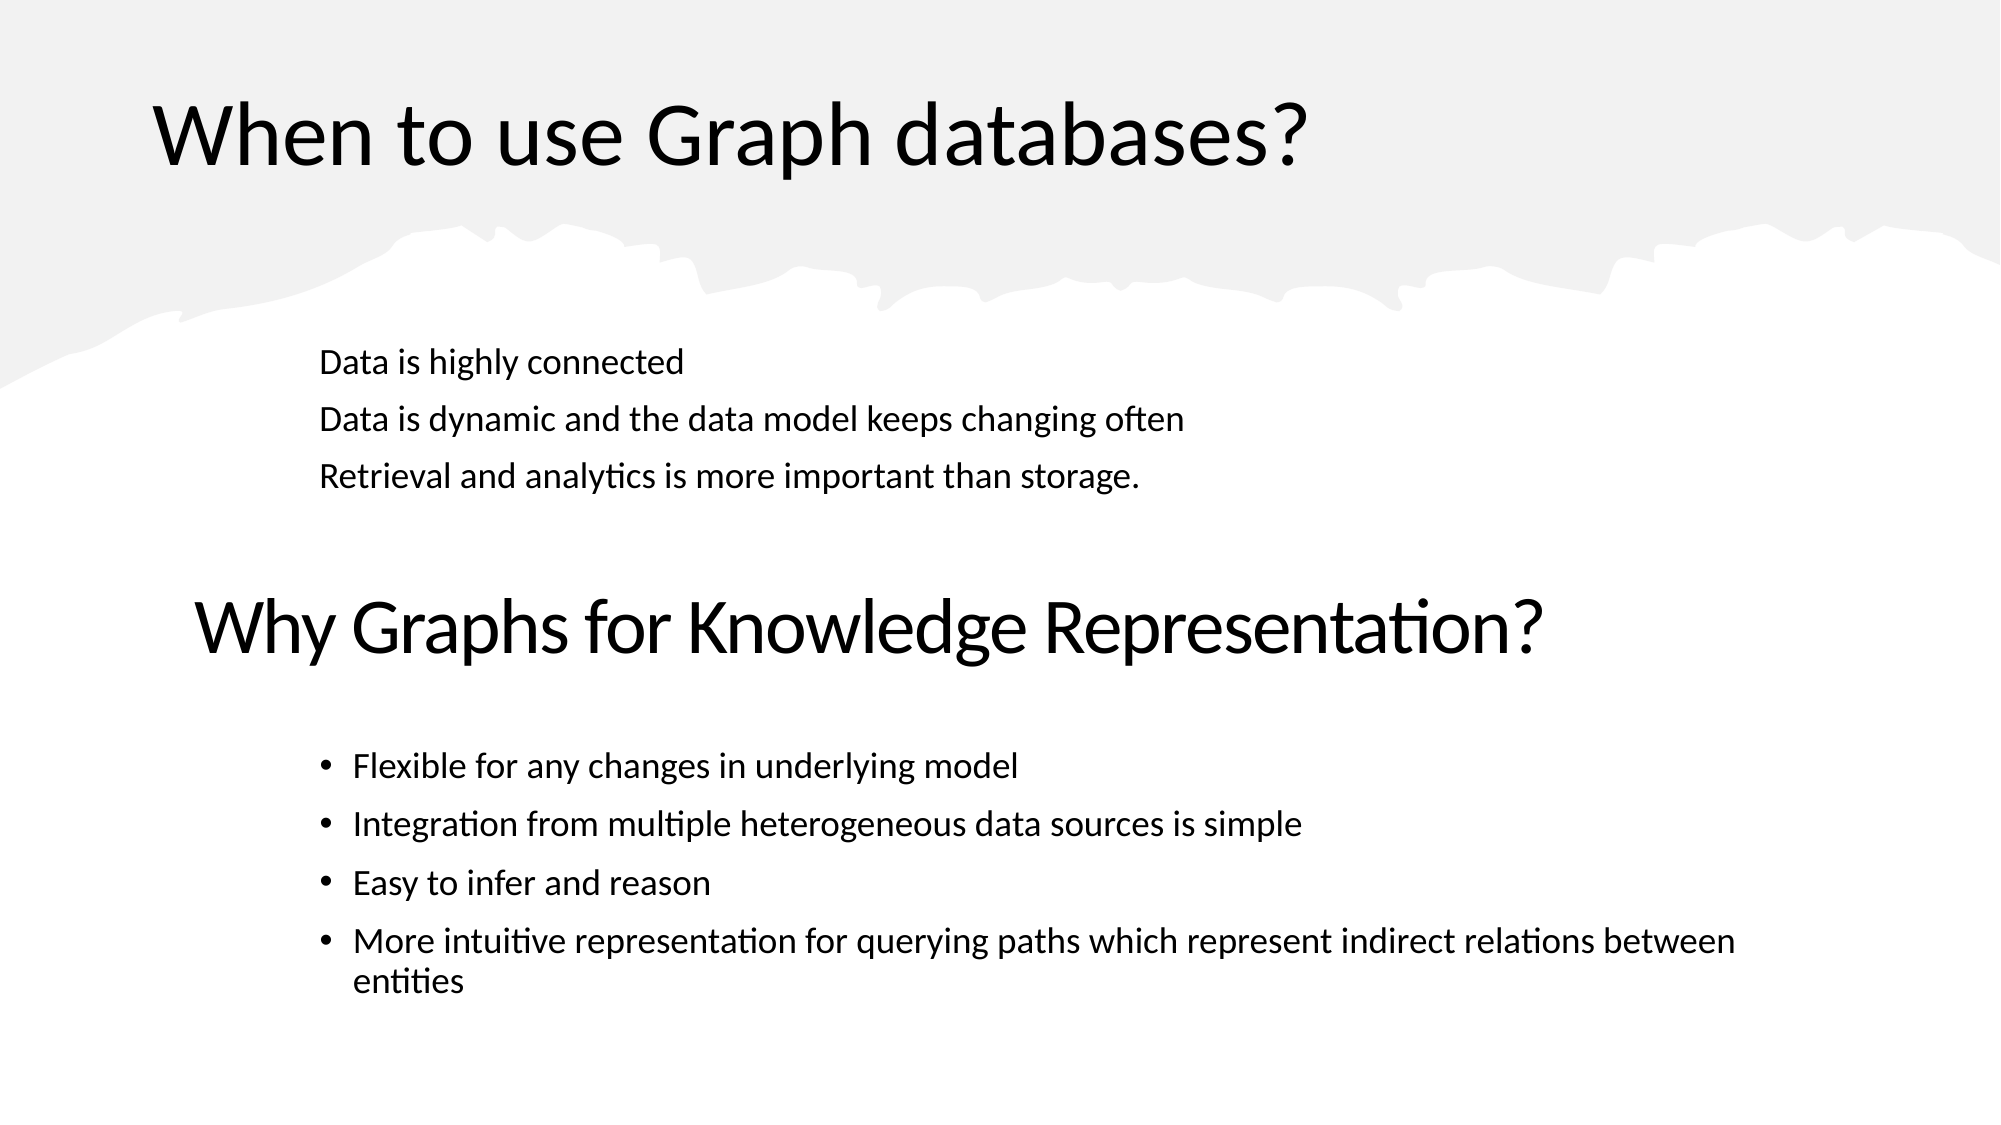

# When to use Graph databases?
Data is highly connected
Data is dynamic and the data model keeps changing often
Retrieval and analytics is more important than storage.
Why Graphs for Knowledge Representation?
Flexible for any changes in underlying model
Integration from multiple heterogeneous data sources is simple
Easy to infer and reason
More intuitive representation for querying paths which represent indirect relations between entities